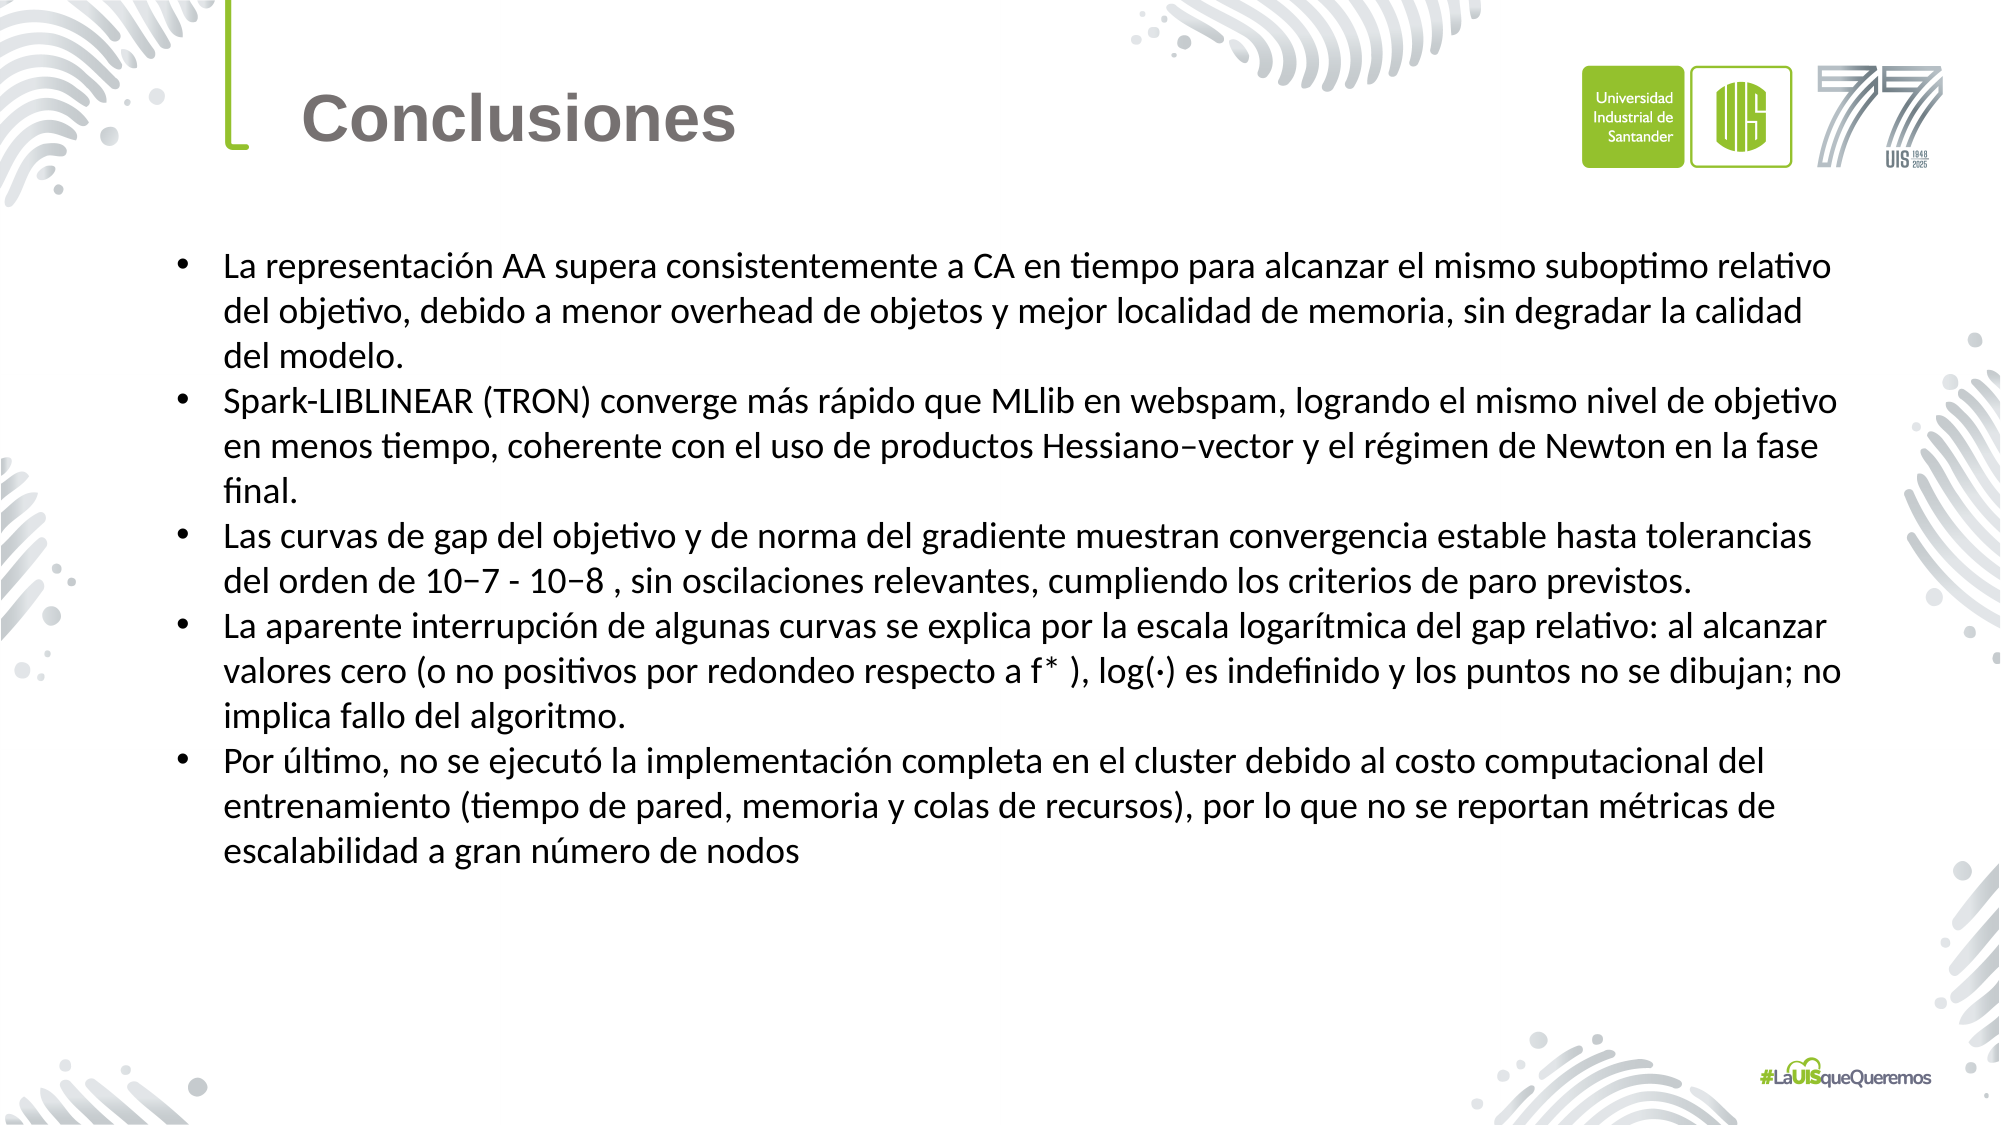

Conclusiones
La representación AA supera consistentemente a CA en tiempo para alcanzar el mismo suboptimo relativo del objetivo, debido a menor overhead de objetos y mejor localidad de memoria, sin degradar la calidad del modelo.
Spark-LIBLINEAR (TRON) converge más rápido que MLlib en webspam, logrando el mismo nivel de objetivo en menos tiempo, coherente con el uso de productos Hessiano–vector y el régimen de Newton en la fase final.
Las curvas de gap del objetivo y de norma del gradiente muestran convergencia estable hasta tolerancias del orden de 10−7 - 10−8 , sin oscilaciones relevantes, cumpliendo los criterios de paro previstos.
La aparente interrupción de algunas curvas se explica por la escala logarítmica del gap relativo: al alcanzar valores cero (o no positivos por redondeo respecto a f* ), log(·) es indefinido y los puntos no se dibujan; no implica fallo del algoritmo.
Por último, no se ejecutó la implementación completa en el cluster debido al costo computacional del entrenamiento (tiempo de pared, memoria y colas de recursos), por lo que no se reportan métricas de escalabilidad a gran número de nodos